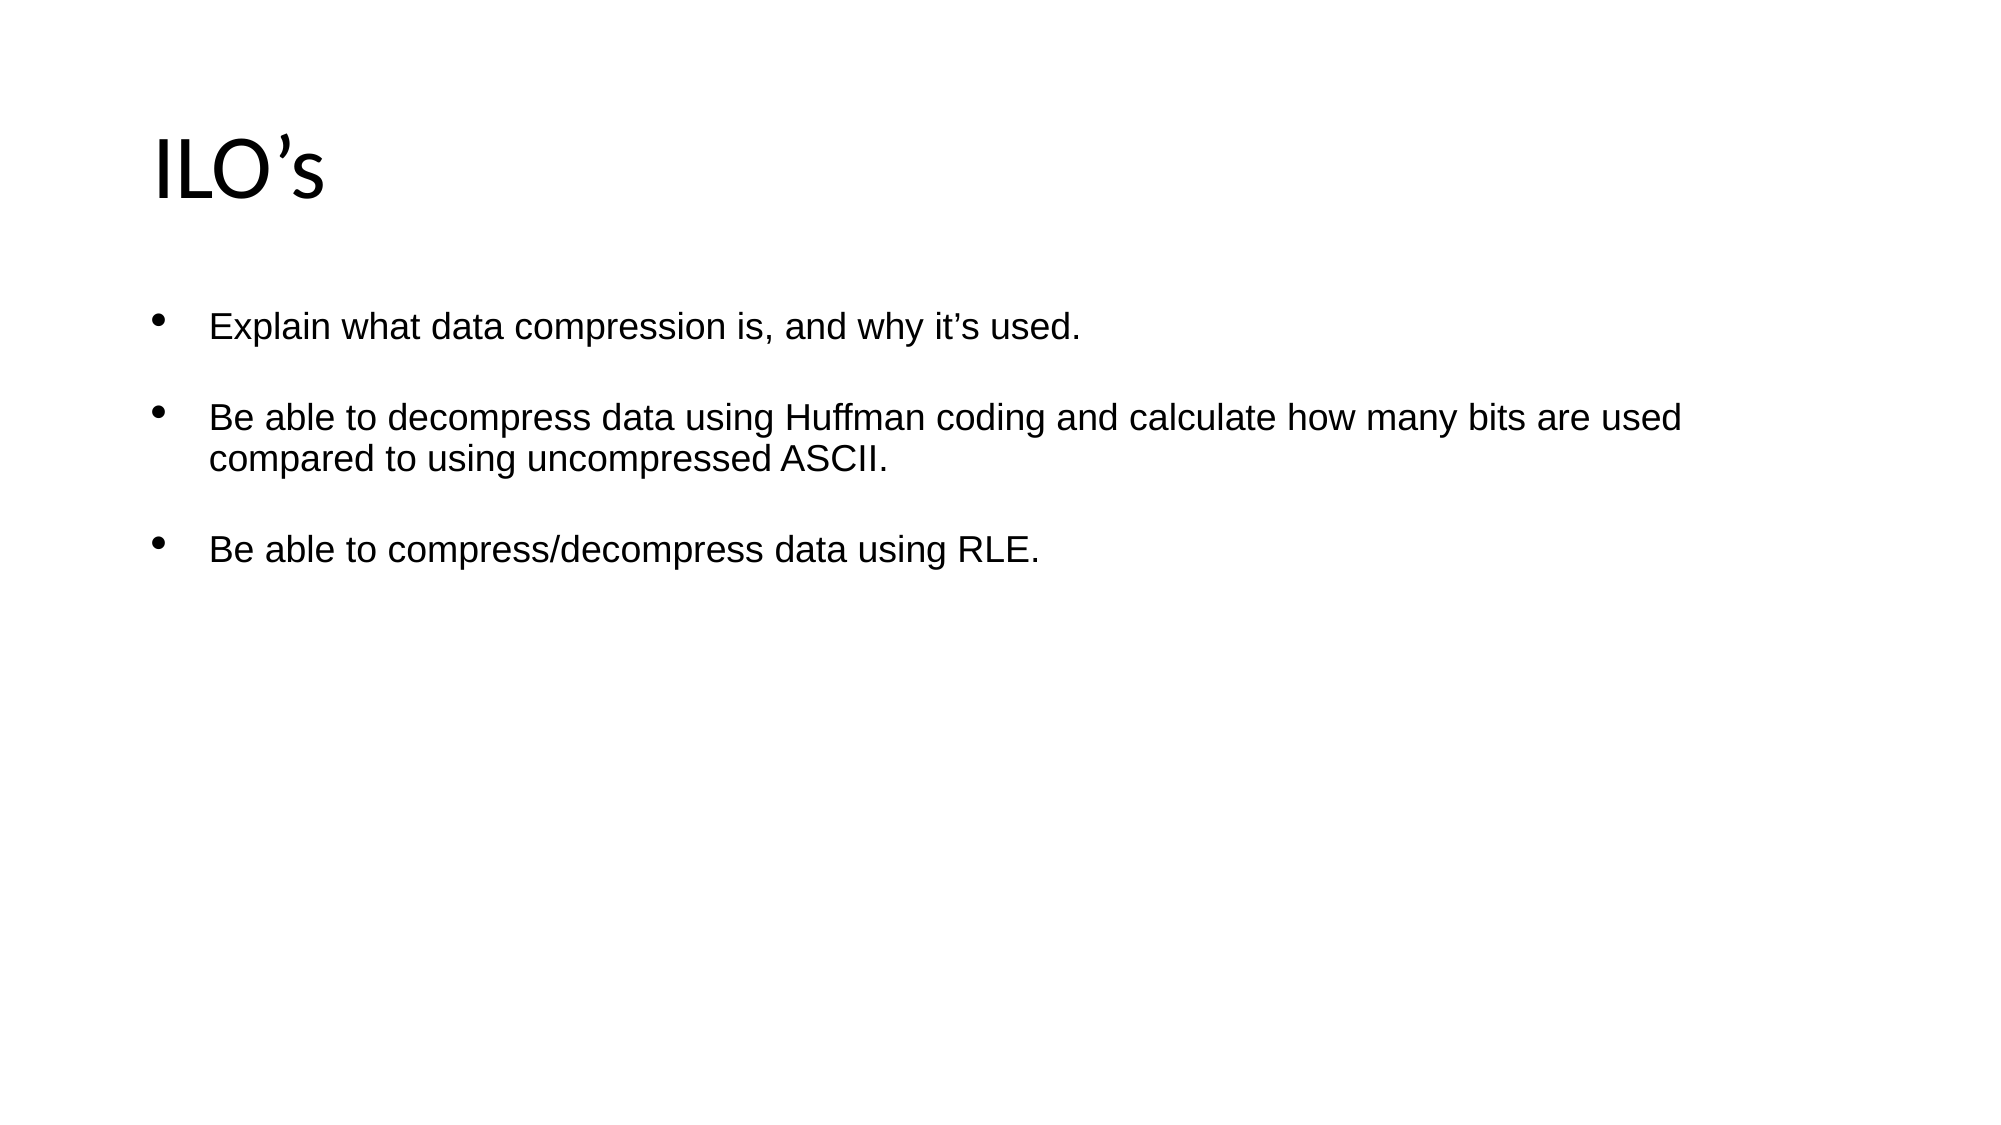

# ILO’s
Explain what data compression is, and why it’s used.
Be able to decompress data using Huffman coding and calculate how many bits are used compared to using uncompressed ASCII.
Be able to compress/decompress data using RLE.